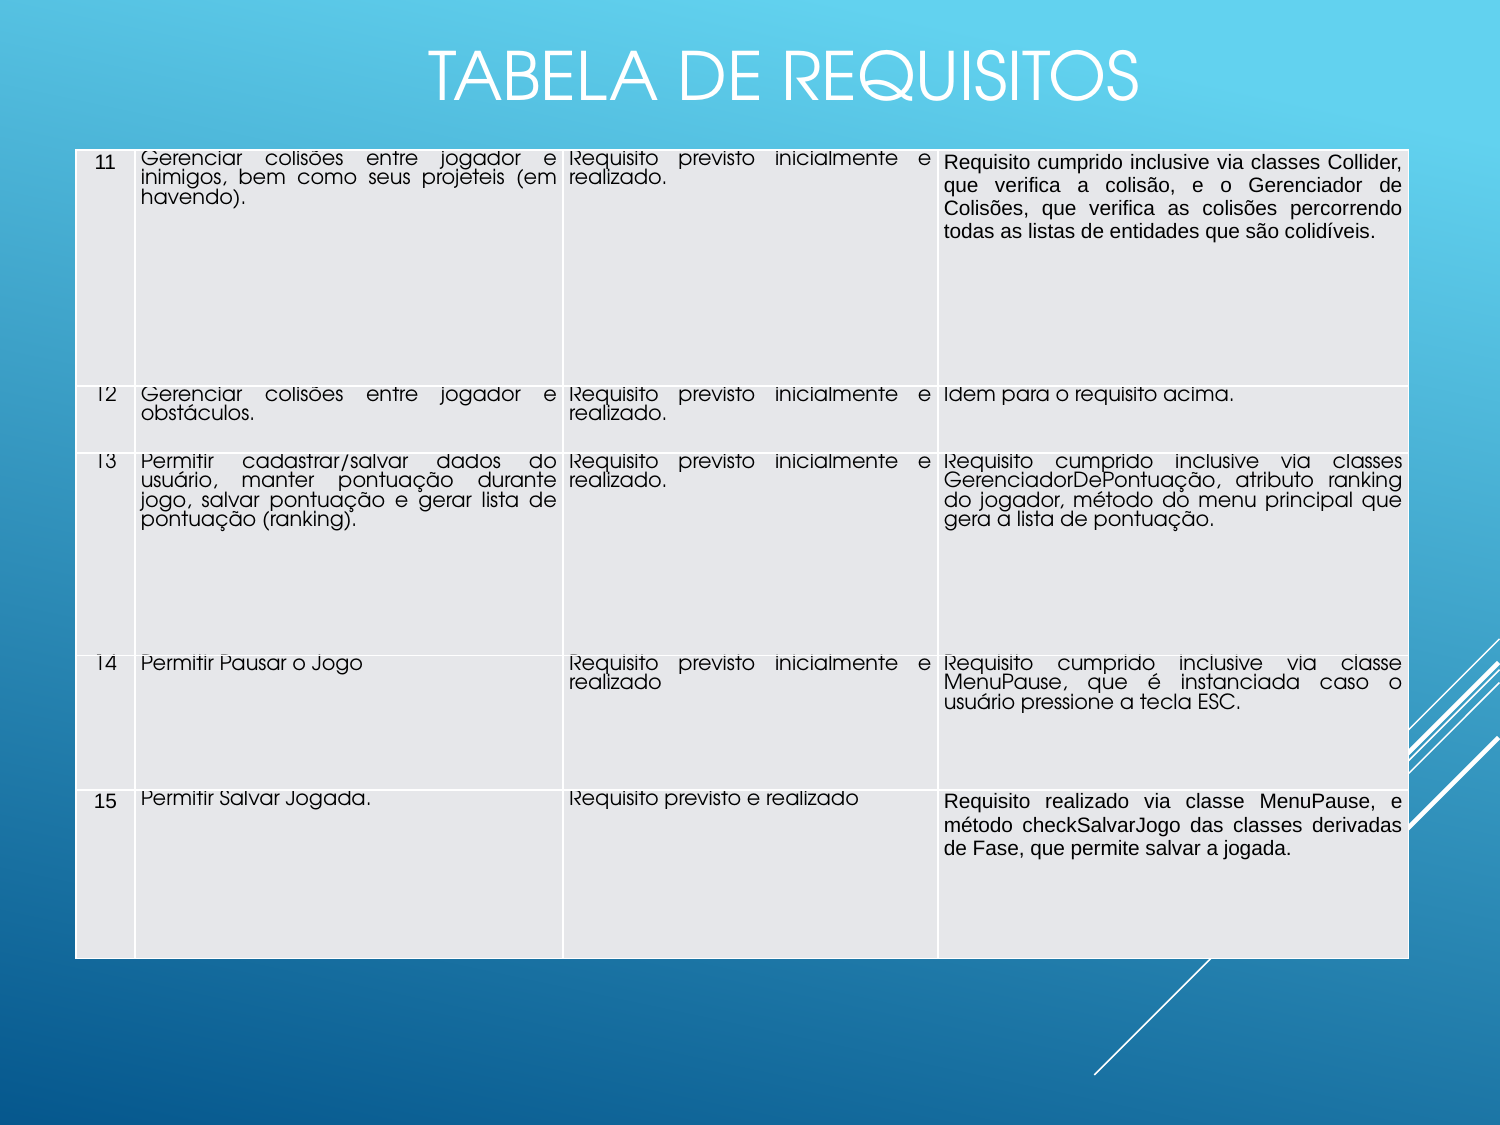

# TABELA DE REQUISITOS
| 11 | Gerenciar colisões entre jogador e inimigos, bem como seus projeteis (em havendo). | Requisito previsto inicialmente e realizado. | Requisito cumprido inclusive via classes Collider, que verifica a colisão, e o Gerenciador de Colisões, que verifica as colisões percorrendo todas as listas de entidades que são colidíveis. |
| --- | --- | --- | --- |
| 12 | Gerenciar colisões entre jogador e obstáculos. | Requisito previsto inicialmente e realizado. | Idem para o requisito acima. |
| 13 | Permitir cadastrar/salvar dados do usuário, manter pontuação durante jogo, salvar pontuação e gerar lista de pontuação (ranking). | Requisito previsto inicialmente e realizado. | Requisito cumprido inclusive via classes GerenciadorDePontuação, atributo ranking do jogador, método do menu principal que gera a lista de pontuação. |
| 14 | Permitir Pausar o Jogo | Requisito previsto inicialmente e realizado | Requisito cumprido inclusive via classe MenuPause, que é instanciada caso o usuário pressione a tecla ESC. |
| 15 | Permitir Salvar Jogada. | Requisito previsto e realizado | Requisito realizado via classe MenuPause, e método checkSalvarJogo das classes derivadas de Fase, que permite salvar a jogada. |